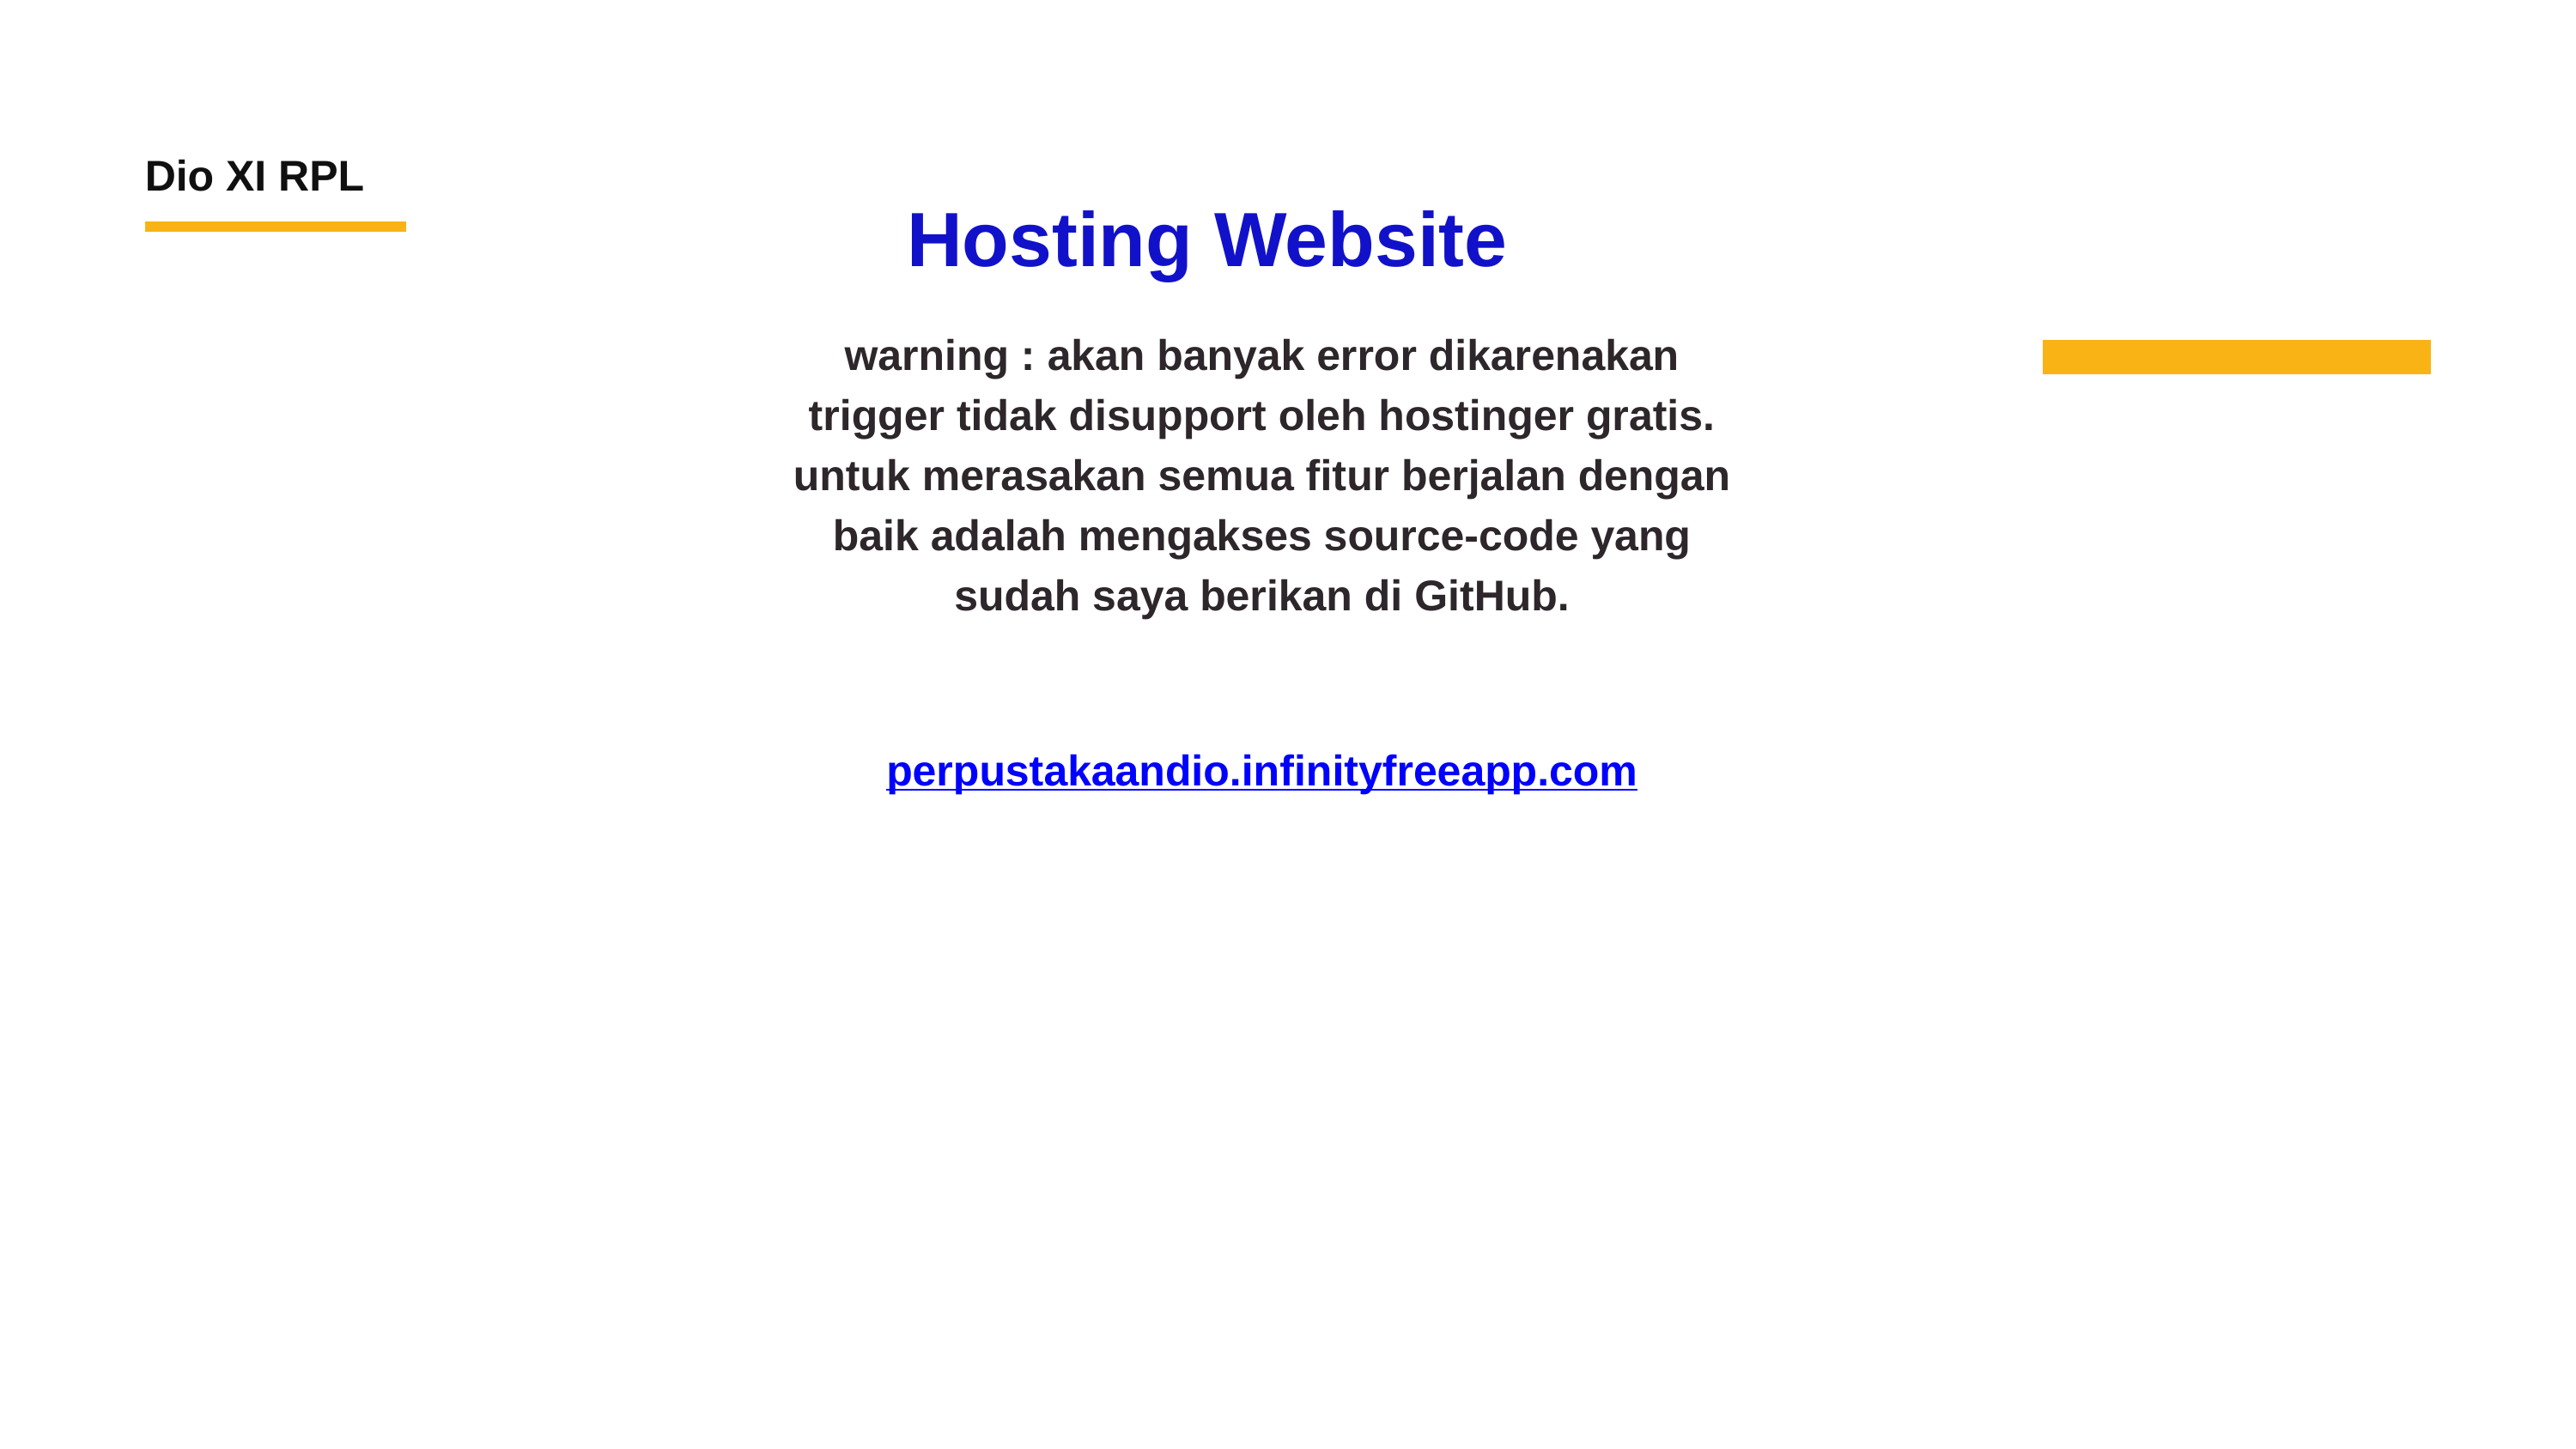

Dio XI RPL
Hosting Website

warning : akan banyak error dikarenakan trigger tidak disupport oleh hostinger gratis. untuk merasakan semua fitur berjalan dengan baik adalah mengakses source-code yang sudah saya berikan di GitHub.

perpustakaandio.infinityfreeapp.com